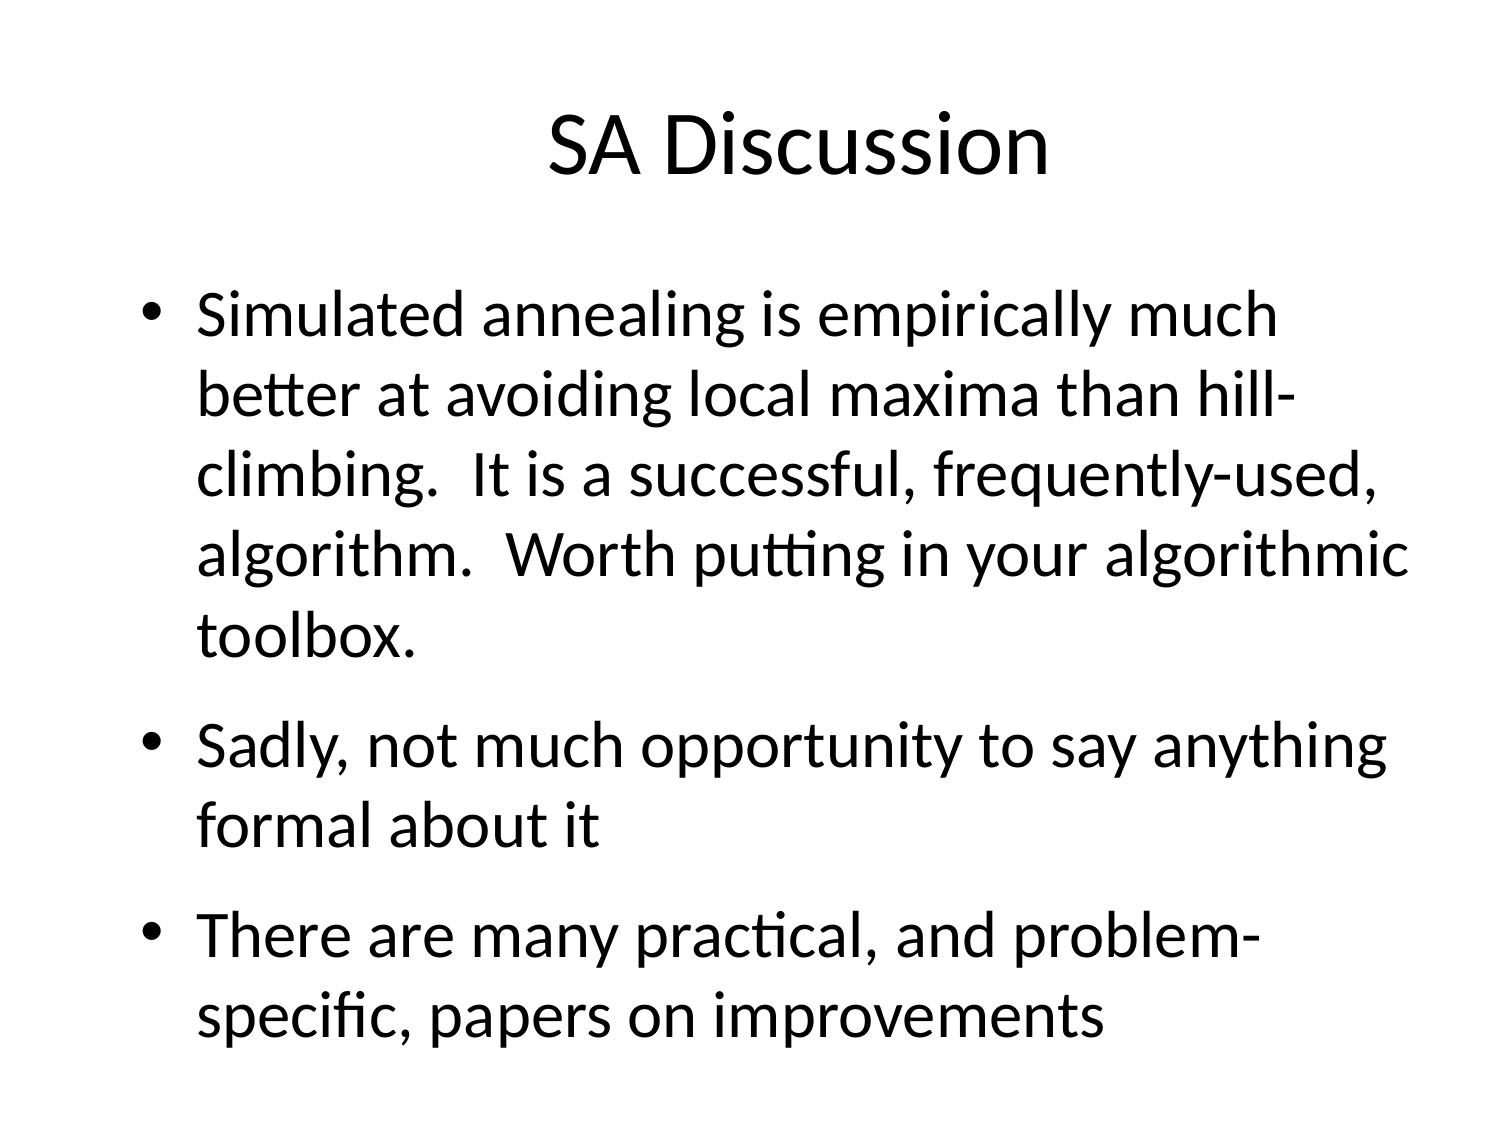

# SA Discussion
Simulated annealing is empirically much better at avoiding local maxima than hill-climbing.  It is a successful, frequently-used, algorithm.  Worth putting in your algorithmic toolbox.
Sadly, not much opportunity to say anything formal about it
There are many practical, and problem-specific, papers on improvements